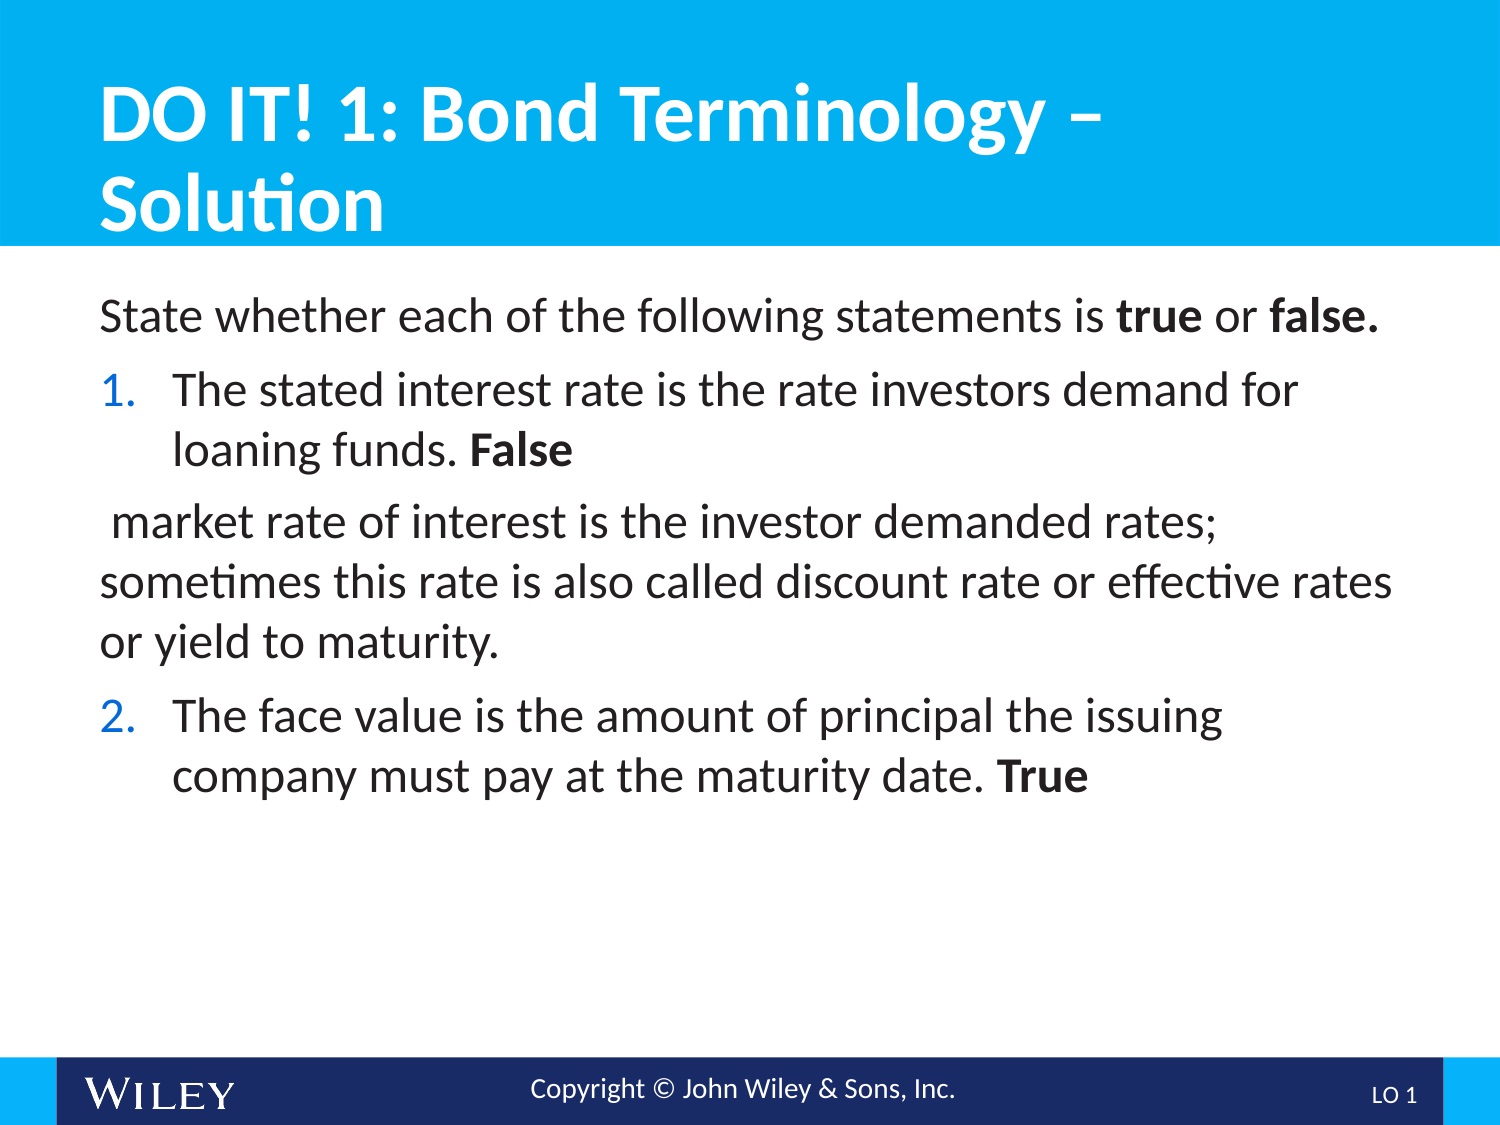

# DO IT! 1: Bond Terminology – Solution
State whether each of the following statements is true or false.
The stated interest rate is the rate investors demand for loaning funds. False
 market rate of interest is the investor demanded rates; sometimes this rate is also called discount rate or effective rates or yield to maturity.
The face value is the amount of principal the issuing company must pay at the maturity date. True
L O 1